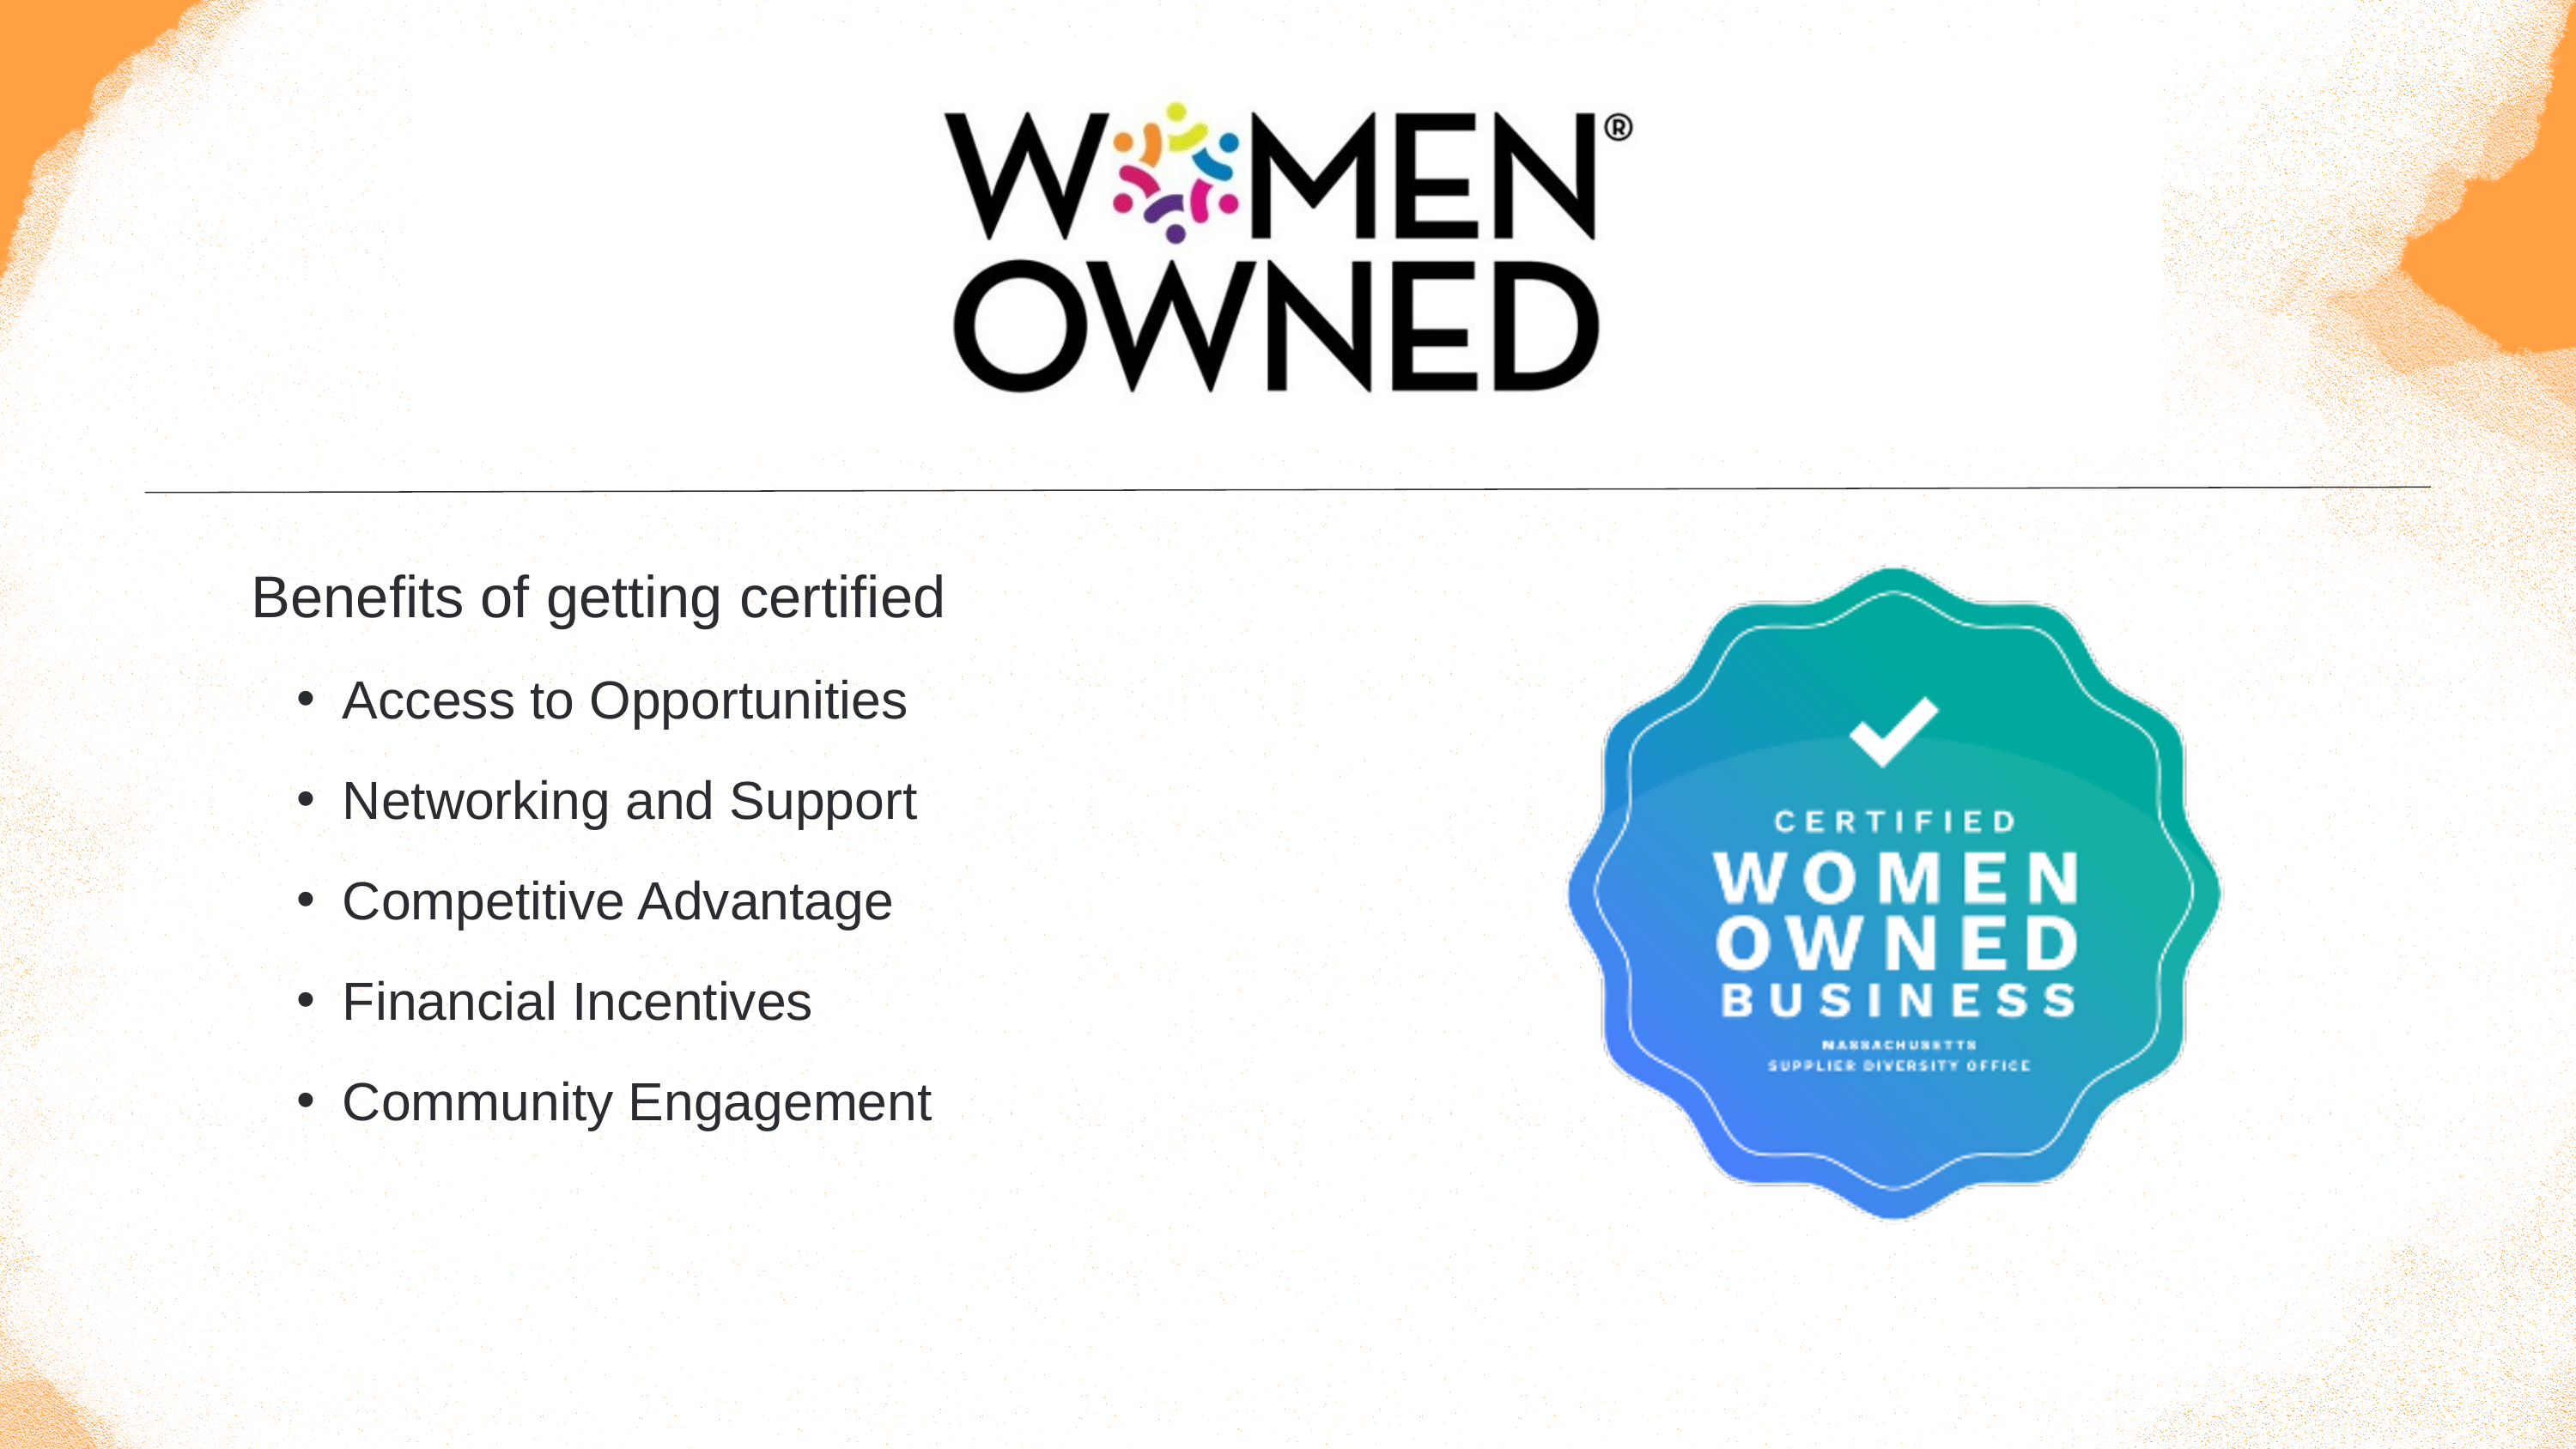

Benefits of getting certified
Access to Opportunities
Networking and Support
Competitive Advantage
Financial Incentives
Community Engagement